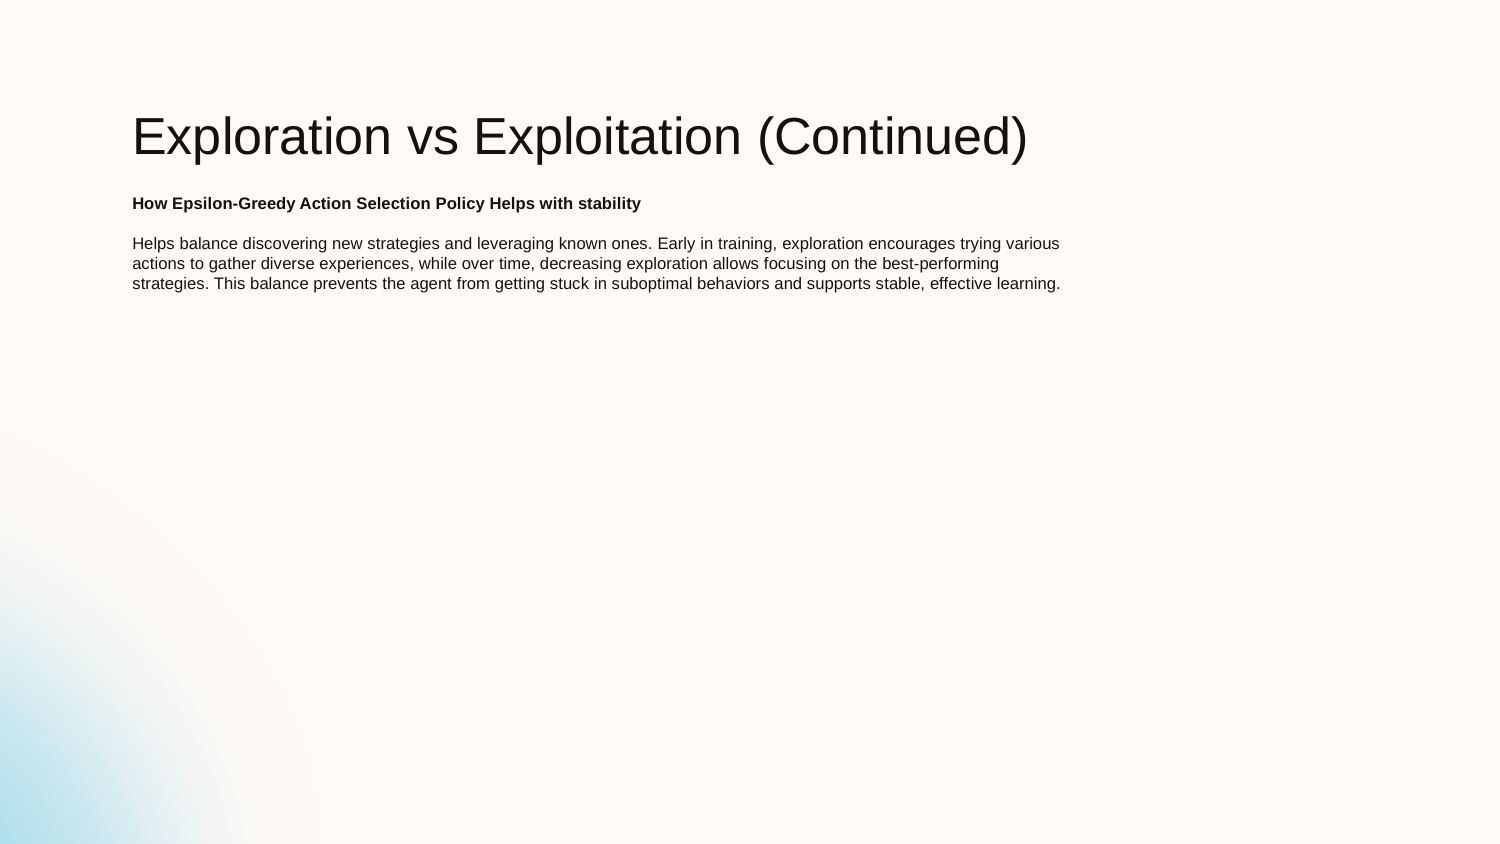

# Exploration vs Exploitation (Continued)
How Epsilon-Greedy Action Selection Policy Helps with stability

Helps balance discovering new strategies and leveraging known ones. Early in training, exploration encourages trying various actions to gather diverse experiences, while over time, decreasing exploration allows focusing on the best-performing strategies. This balance prevents the agent from getting stuck in suboptimal behaviors and supports stable, effective learning.